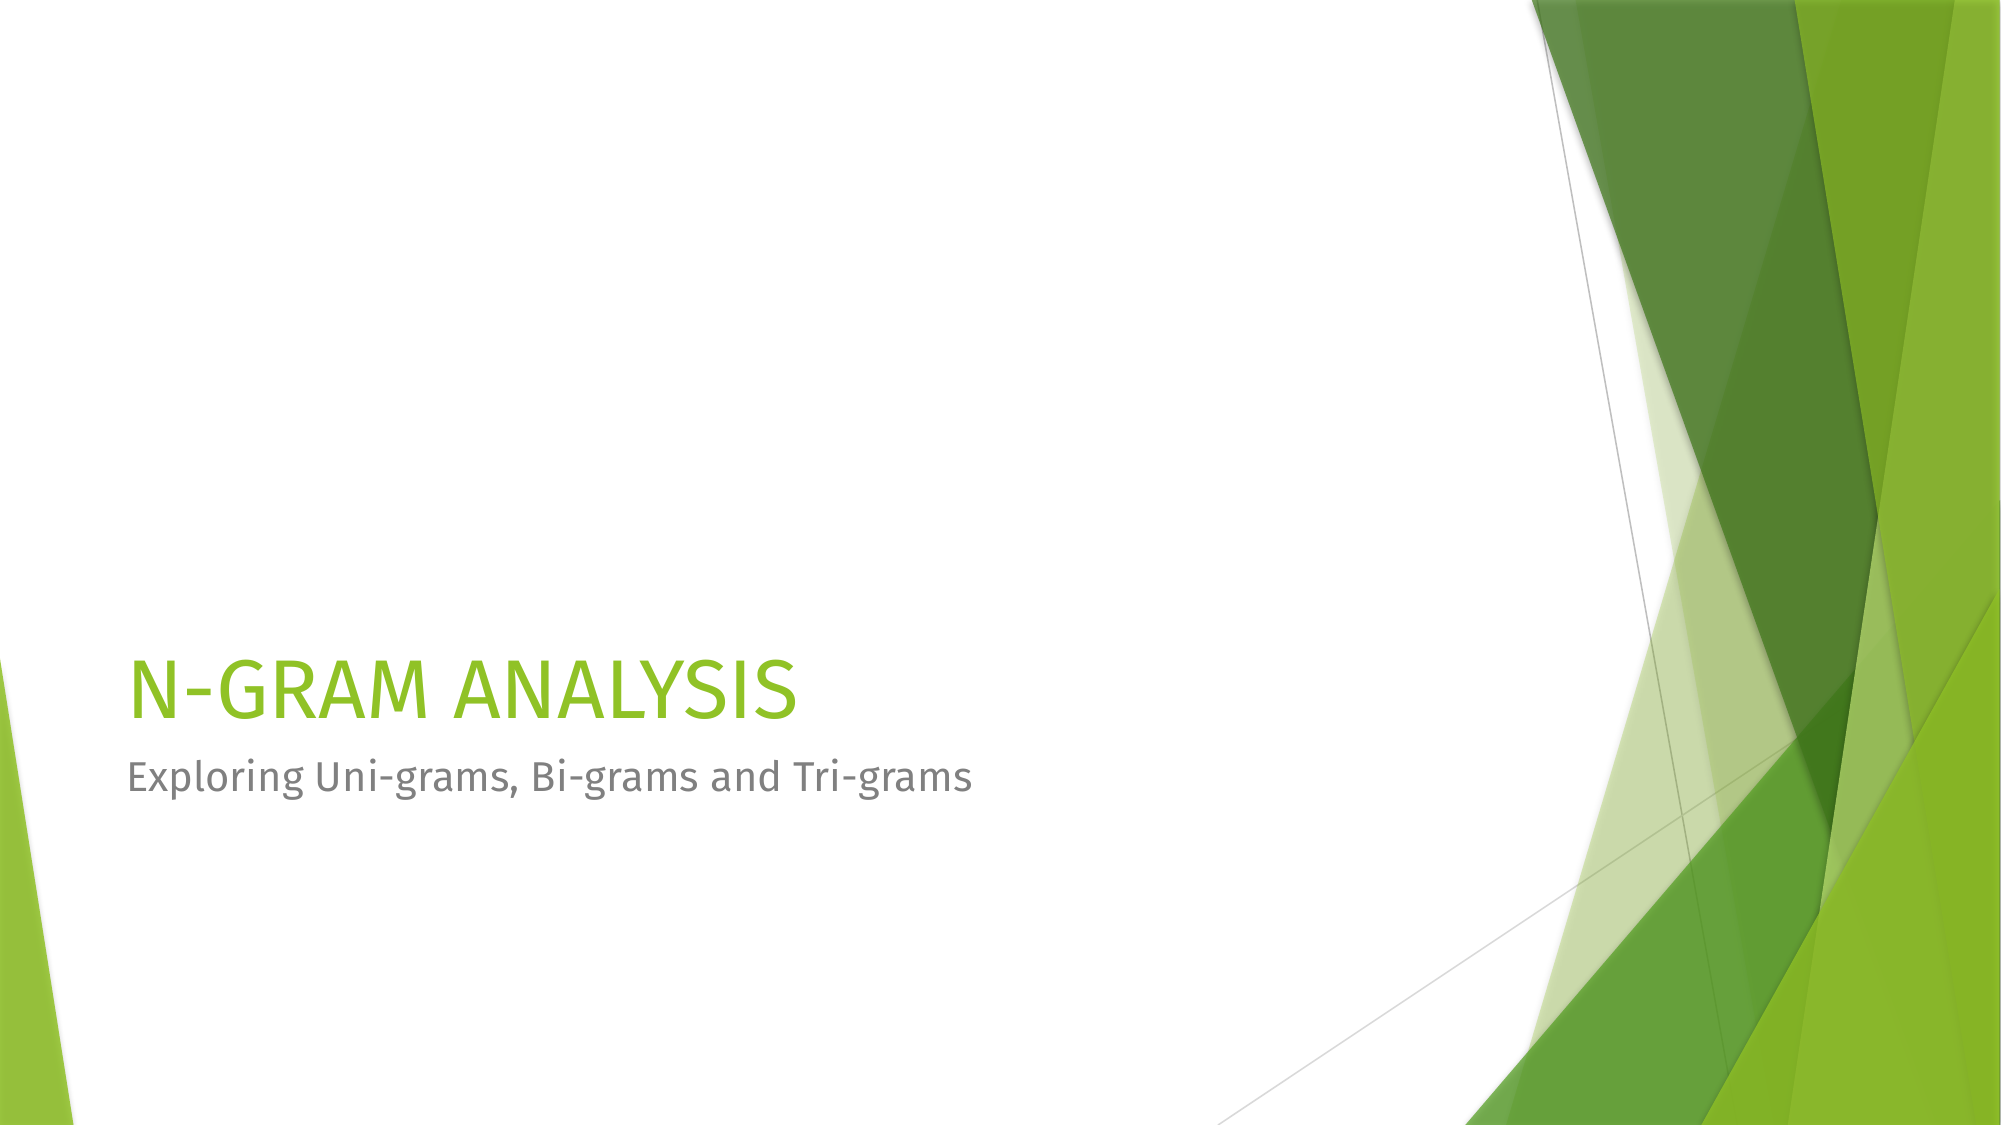

# N-GRAM ANALYSIS
Exploring Uni-grams, Bi-grams and Tri-grams